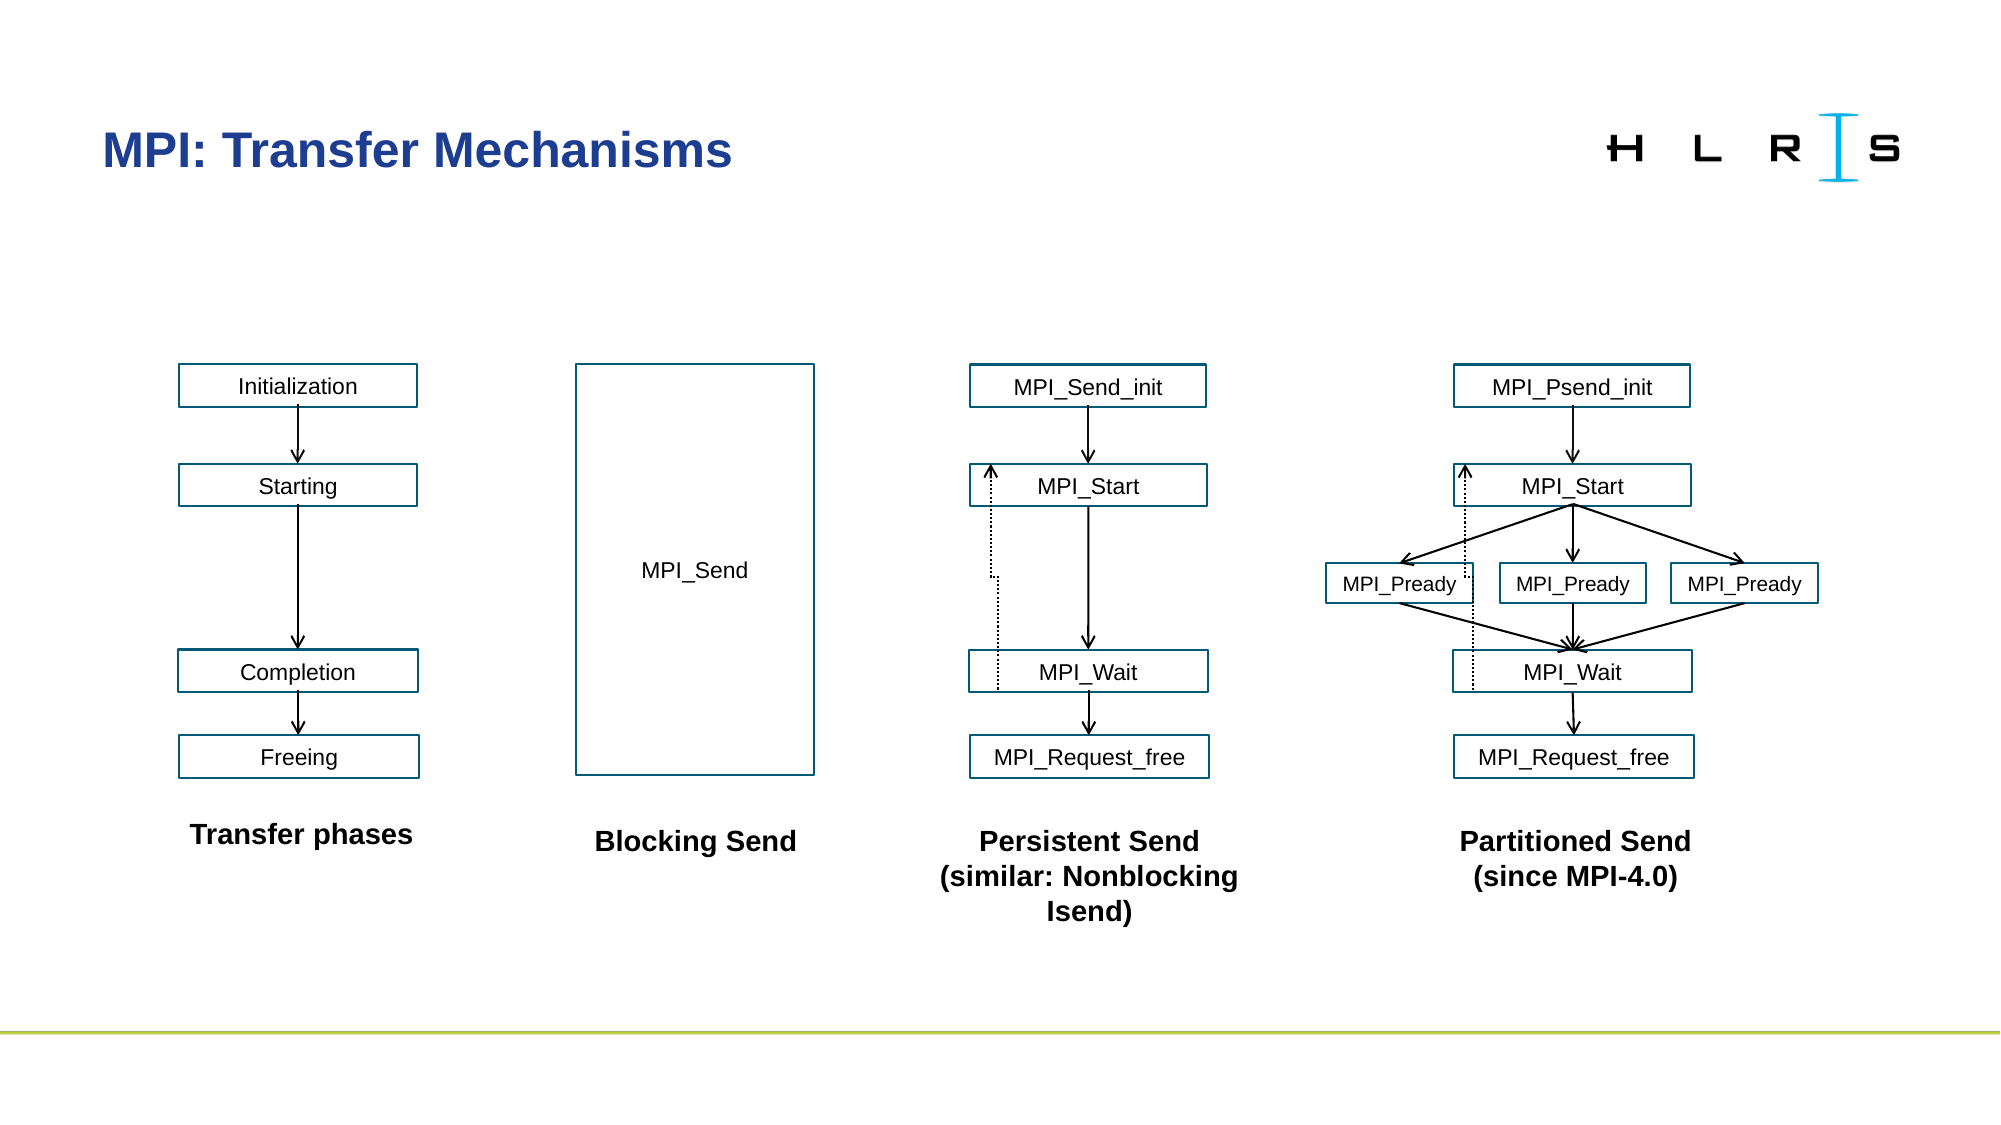

# MPI: Transfer Mechanisms
MPI_Send
Initialization
MPI_Send_init
MPI_Psend_init
Starting
MPI_Start
MPI_Start
MPI_Pready
MPI_Pready
MPI_Pready
Completion
MPI_Wait
MPI_Wait
Freeing
MPI_Request_free
MPI_Request_free
Transfer phases
Blocking Send
Persistent Send
(similar: Nonblocking Isend)
Partitioned Send
(since MPI-4.0)